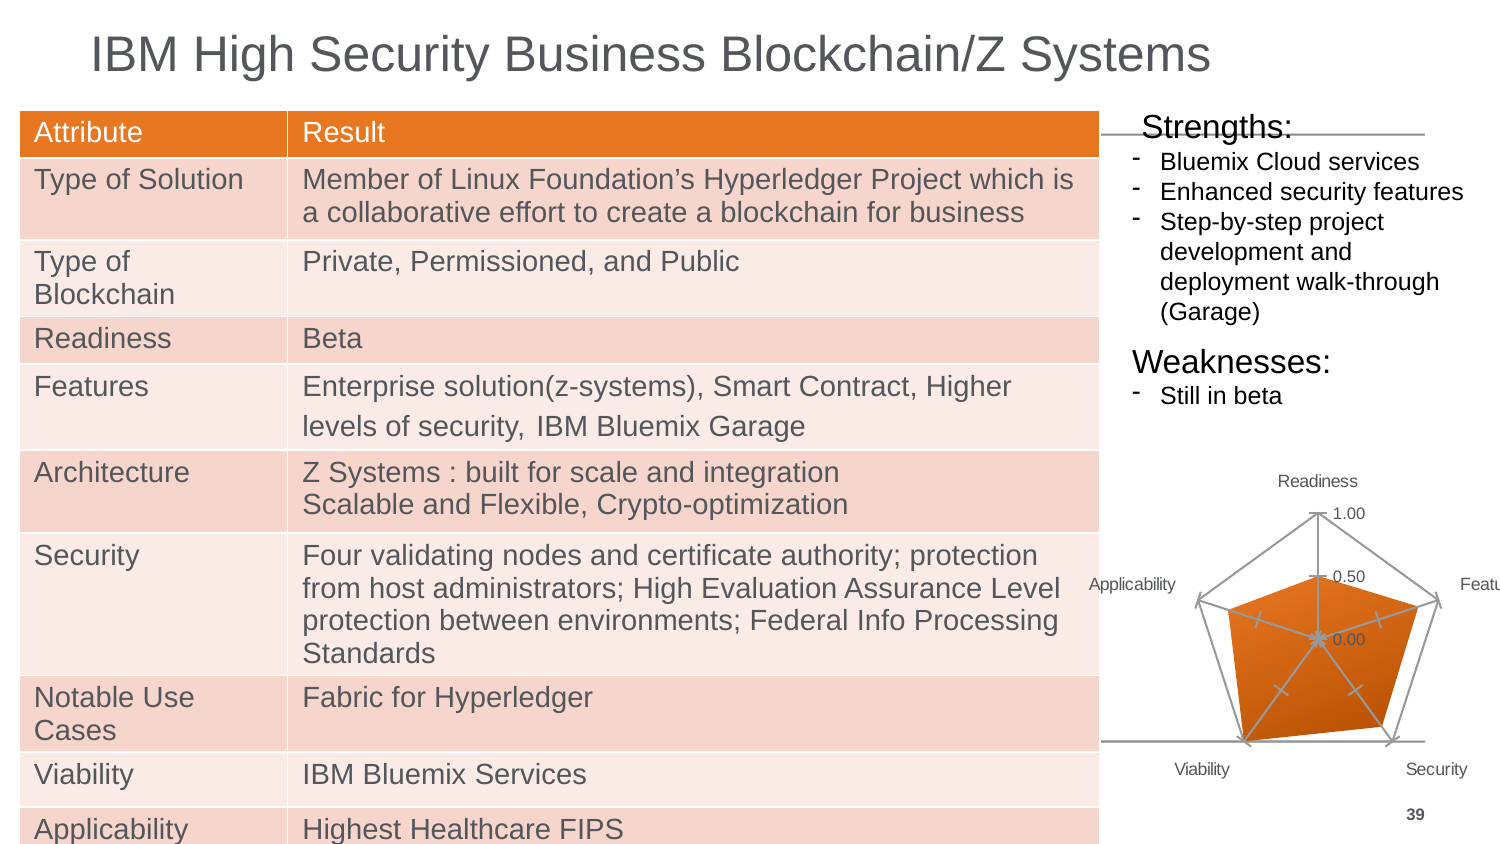

# IBM High Security Business Blockchain/Z Systems
 Strengths:
Bluemix Cloud services
Enhanced security features
Step-by-step project development and deployment walk-through (Garage)

Weaknesses:
Still in beta

| Attribute | Result |
| --- | --- |
| Type of Solution | Member of Linux Foundation’s Hyperledger Project which is a collaborative effort to create a blockchain for business |
| Type of Blockchain | Private, Permissioned, and Public |
| Readiness | Beta |
| Features | Enterprise solution(z-systems), Smart Contract, Higher levels of security, IBM Bluemix Garage |
| Architecture | Z Systems : built for scale and integration Scalable and Flexible, Crypto-optimization |
| Security | Four validating nodes and certificate authority; protection from host administrators; High Evaluation Assurance Level protection between environments; Federal Info Processing Standards |
| Notable Use Cases | Fabric for Hyperledger |
| Viability | IBM Bluemix Services |
| Applicability | Highest Healthcare FIPS |

### Chart

| Category | IBM Bluemix |
|---|---|
| Readiness | 0.5 |
| Features | 0.833333333333333 |
| Security | 0.857142857142857 |
| Viability | 1.0 |
| Applicability | 0.75 |